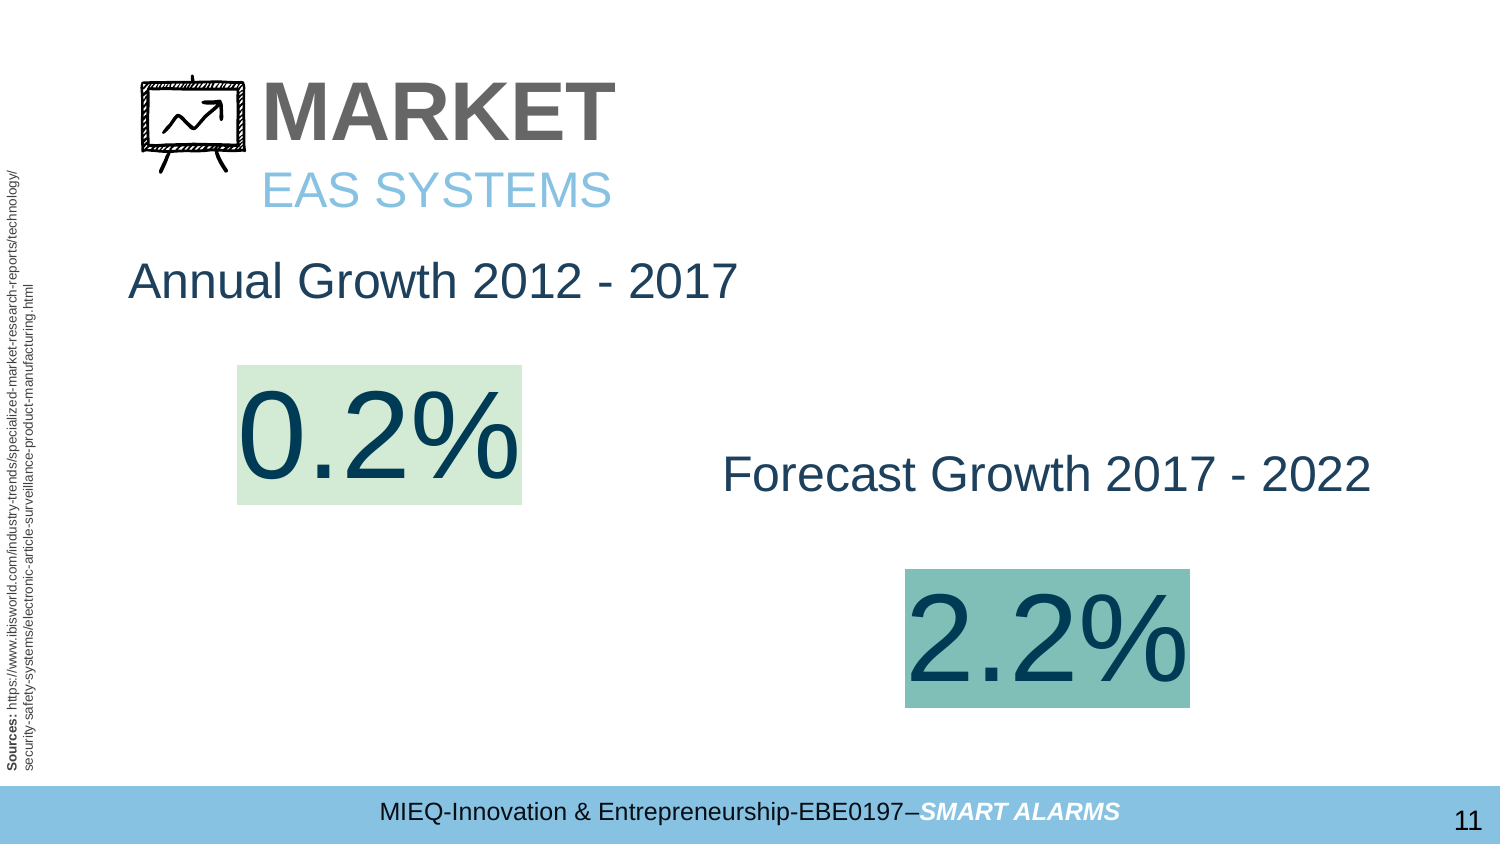

Market
EAS Systems

Annual Growth 2012 - 2017

0.2%
Forecast Growth 2017 - 2022

Sources: https://www.ibisworld.com/industry-trends/specialized-market-research-reports/technology/security-safety-systems/electronic-article-surveillance-product-manufacturing.html
2.2%
11